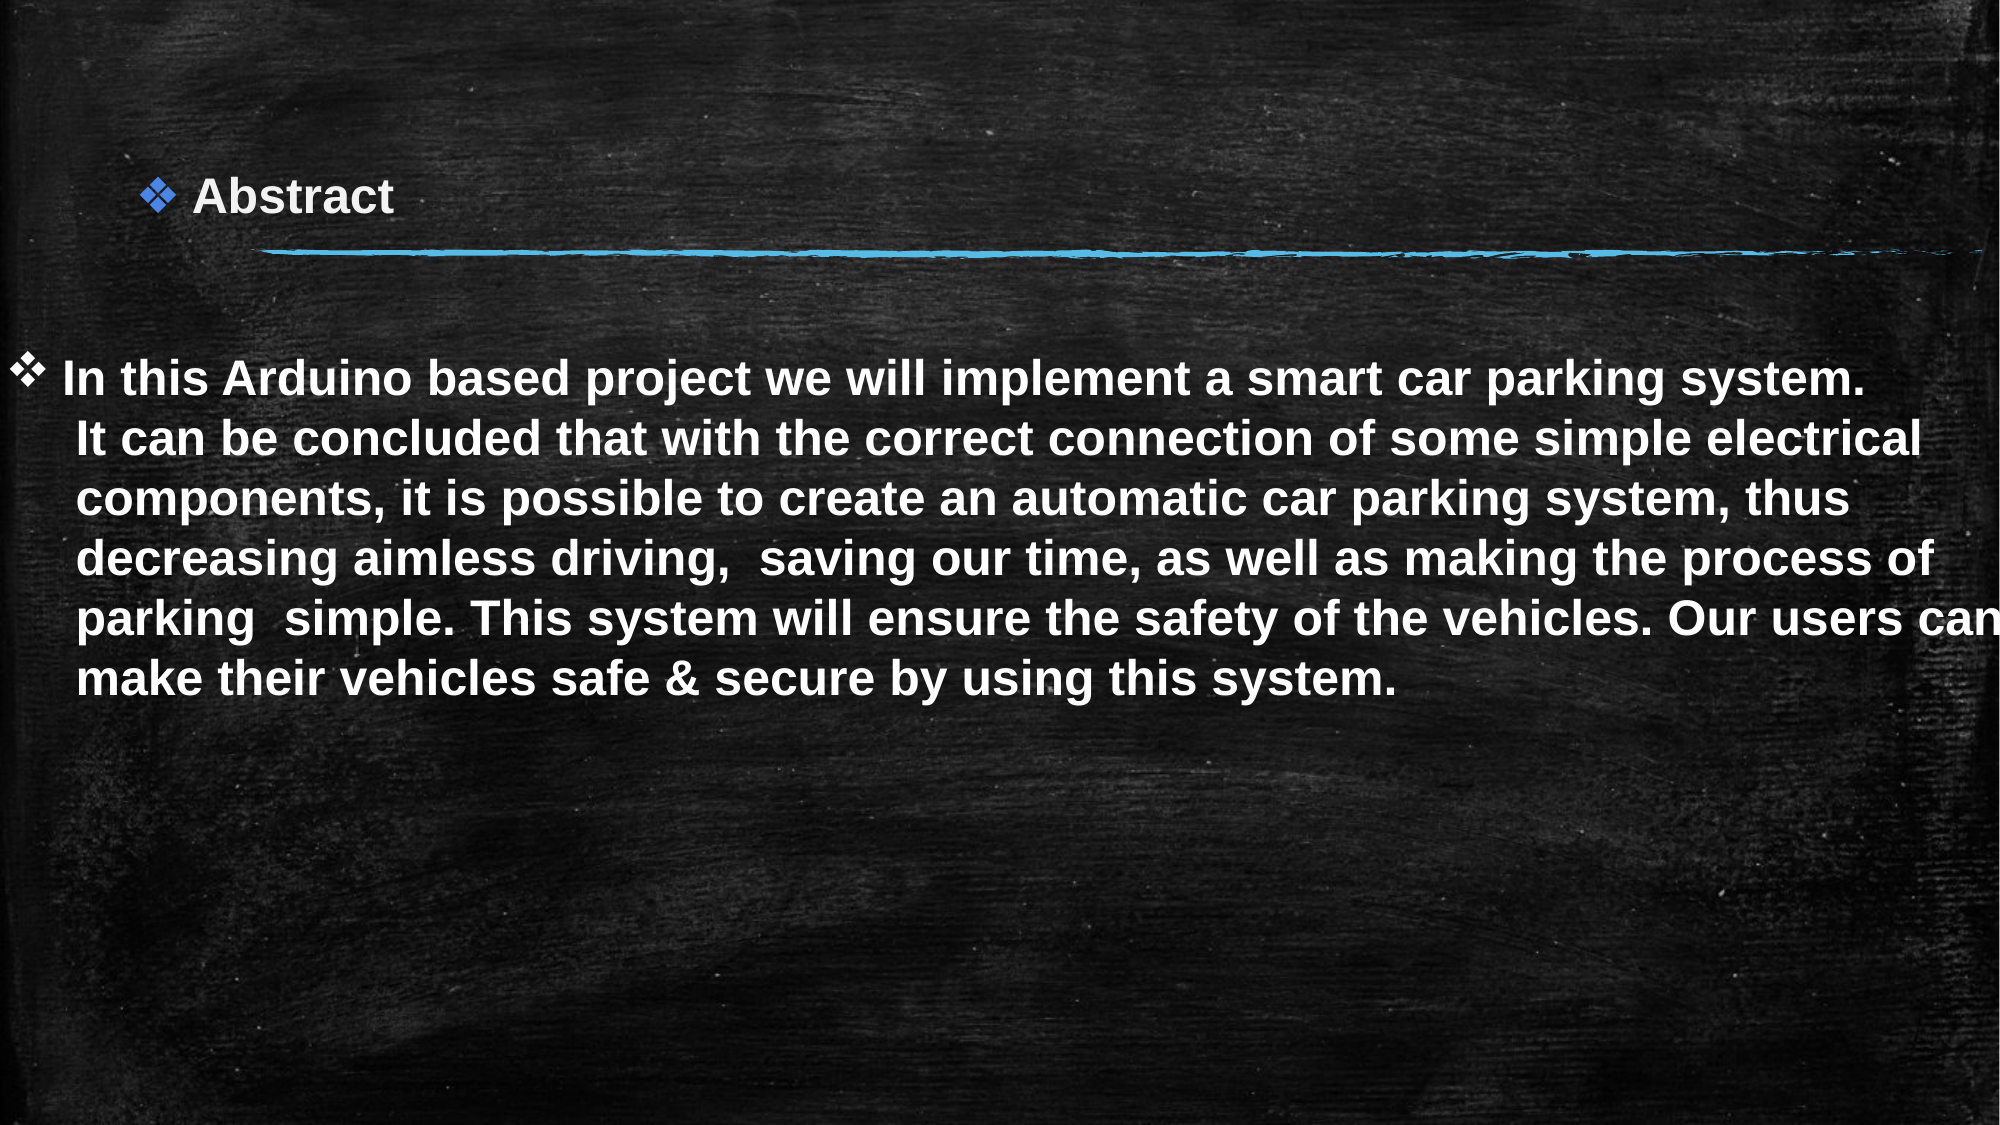

Abstract
In this Arduino based project we will implement a smart car parking system.
     It can be concluded that with the correct connection of some simple electrical
     components, it is possible to create an automatic car parking system, thus
     decreasing aimless driving,  saving our time, as well as making the process of
     parking  simple. This system will ensure the safety of the vehicles. Our users can
     make their vehicles safe & secure by using this system.